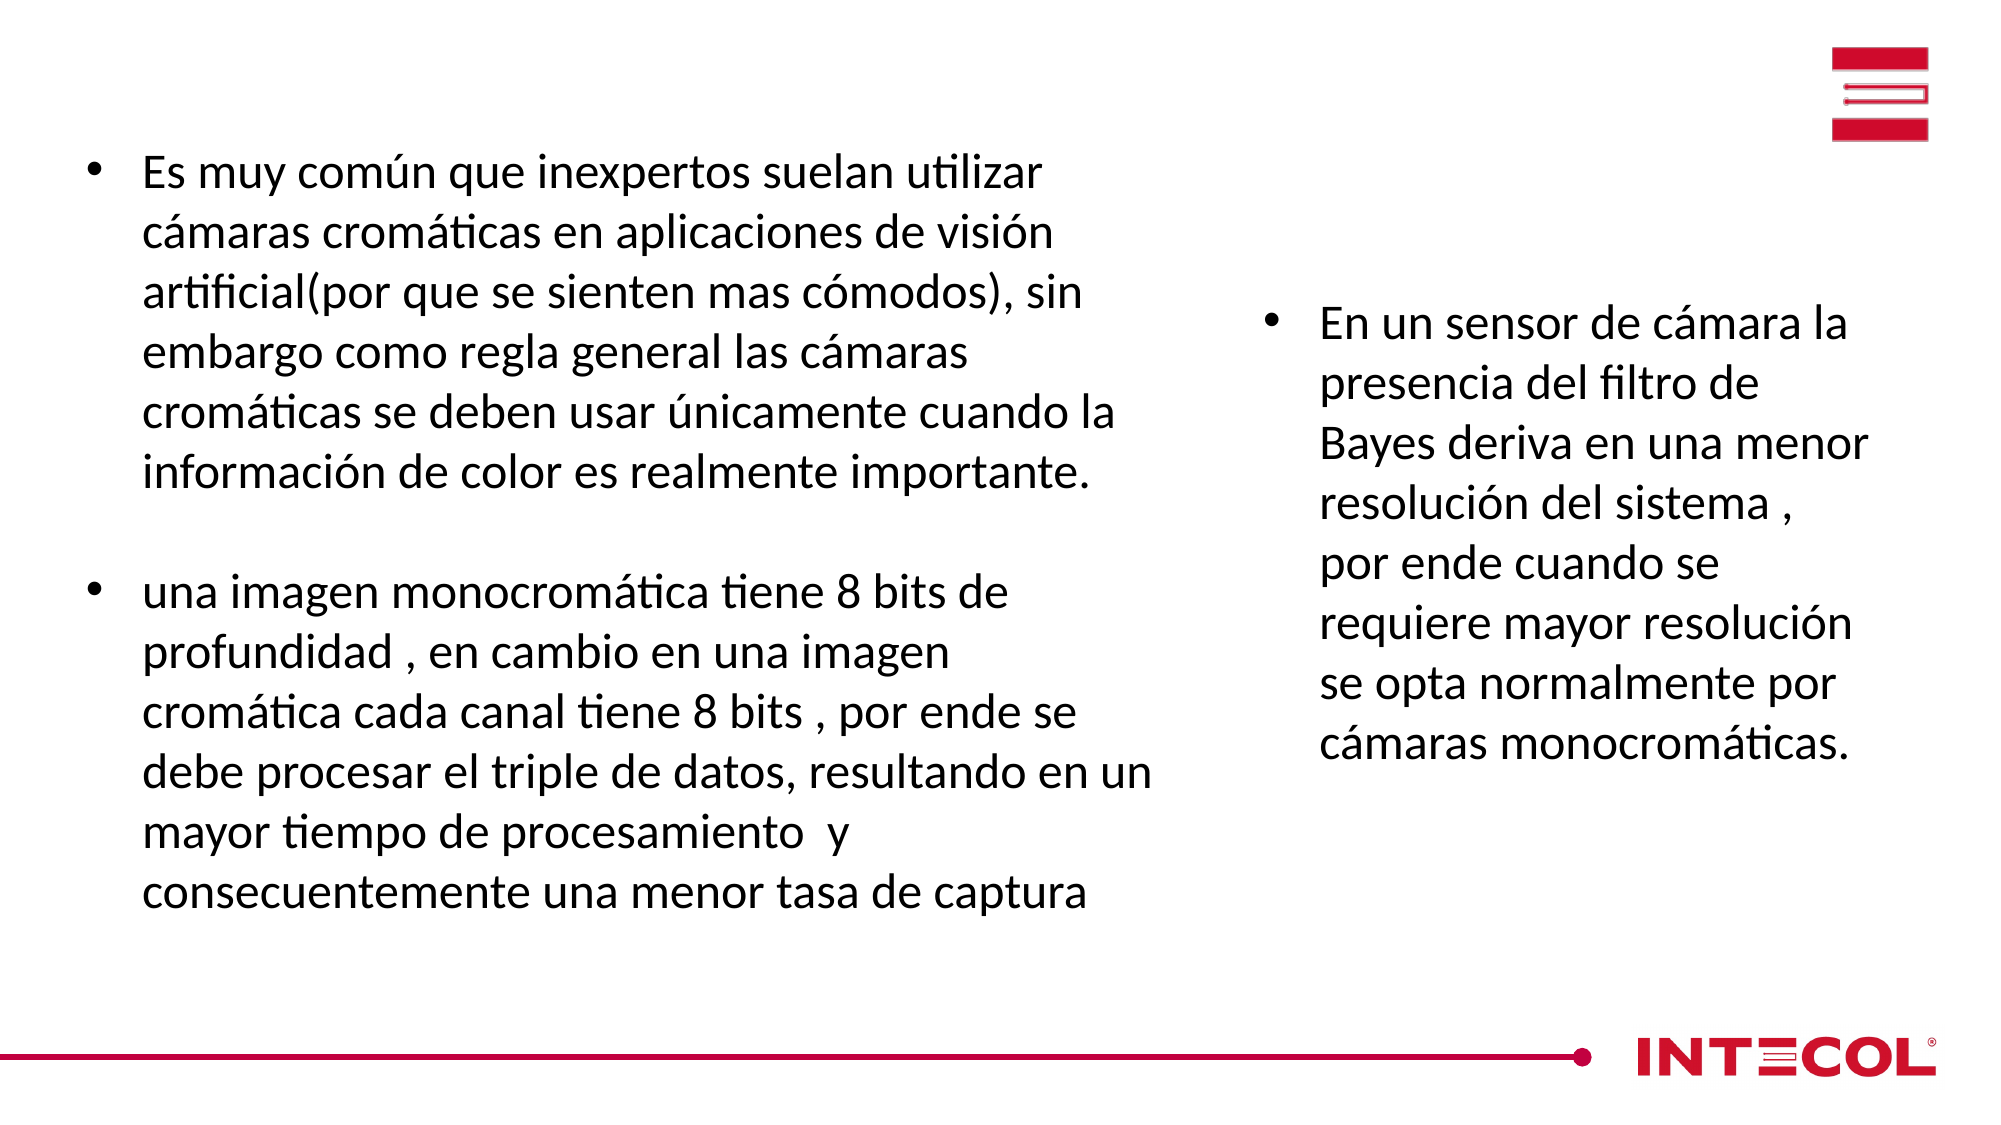

Es muy común que inexpertos suelan utilizar cámaras cromáticas en aplicaciones de visión artificial(por que se sienten mas cómodos), sin embargo como regla general las cámaras cromáticas se deben usar únicamente cuando la información de color es realmente importante.

una imagen monocromática tiene 8 bits de profundidad , en cambio en una imagen cromática cada canal tiene 8 bits , por ende se debe procesar el triple de datos, resultando en un mayor tiempo de procesamiento  y consecuentemente una menor tasa de captura
En un sensor de cámara la presencia del filtro de Bayes deriva en una menor resolución del sistema , por ende cuando se requiere mayor resolución se opta normalmente por cámaras monocromáticas.